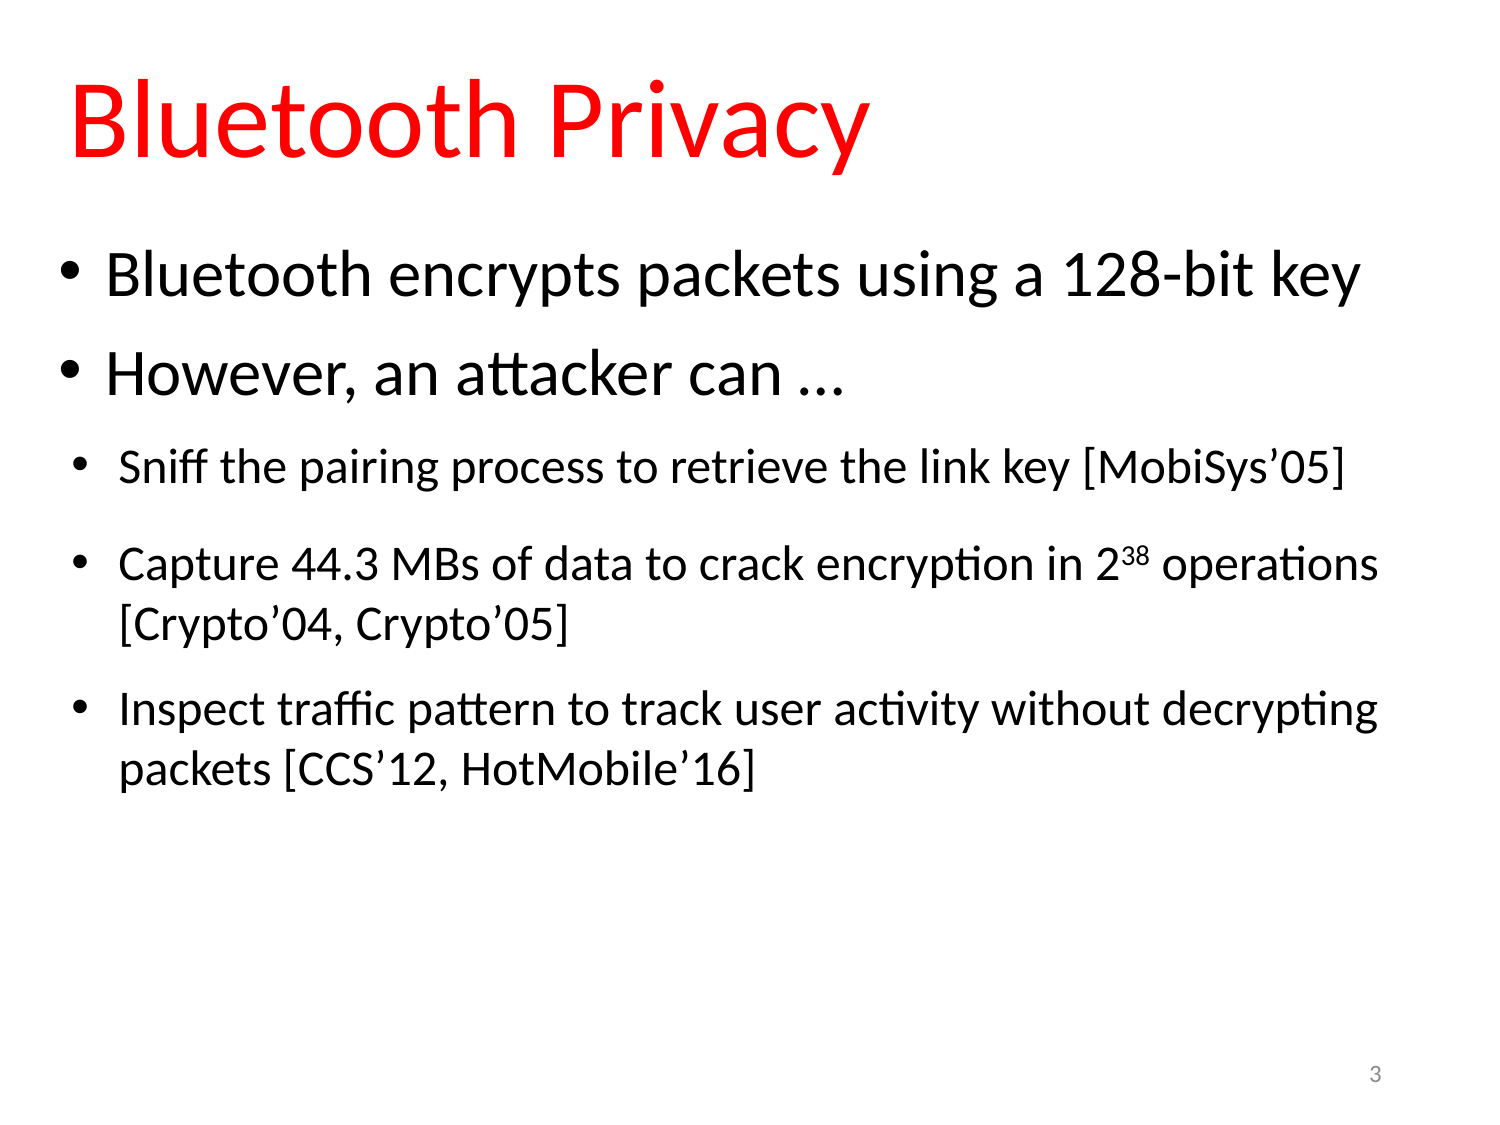

Bluetooth Privacy
Bluetooth encrypts packets using a 128-bit key
However, an attacker can …
Sniff the pairing process to retrieve the link key [MobiSys’05]
Capture 44.3 MBs of data to crack encryption in 238 operations [Crypto’04, Crypto’05]
Inspect traffic pattern to track user activity without decrypting packets [CCS’12, HotMobile’16]
3